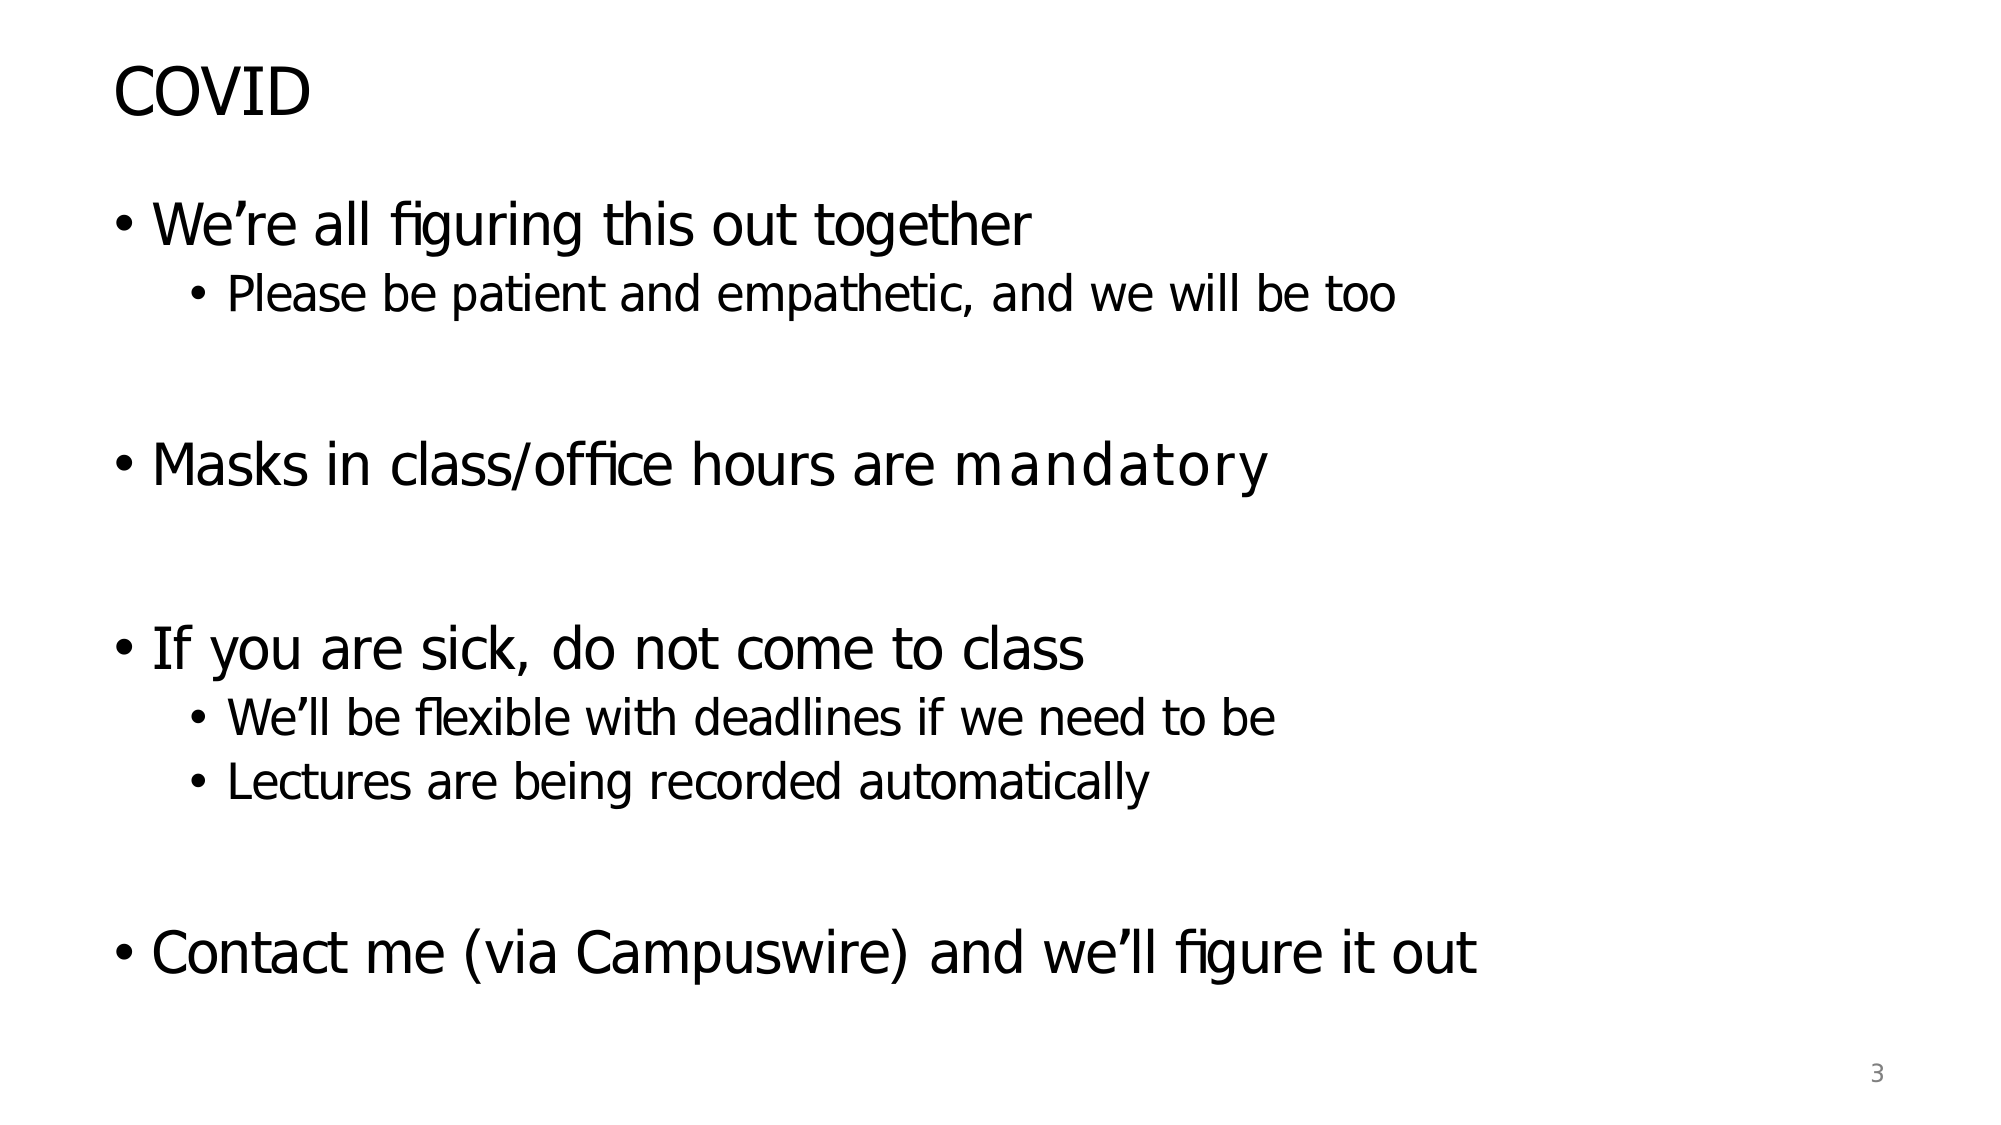

# COVID
We’re all figuring this out together
Please be patient and empathetic, and we will be too

Masks in class/office hours are mandatory

If you are sick, do not come to class
We’ll be flexible with deadlines if we need to be
Lectures are being recorded automatically

Contact me (via Campuswire) and we’ll figure it out
3